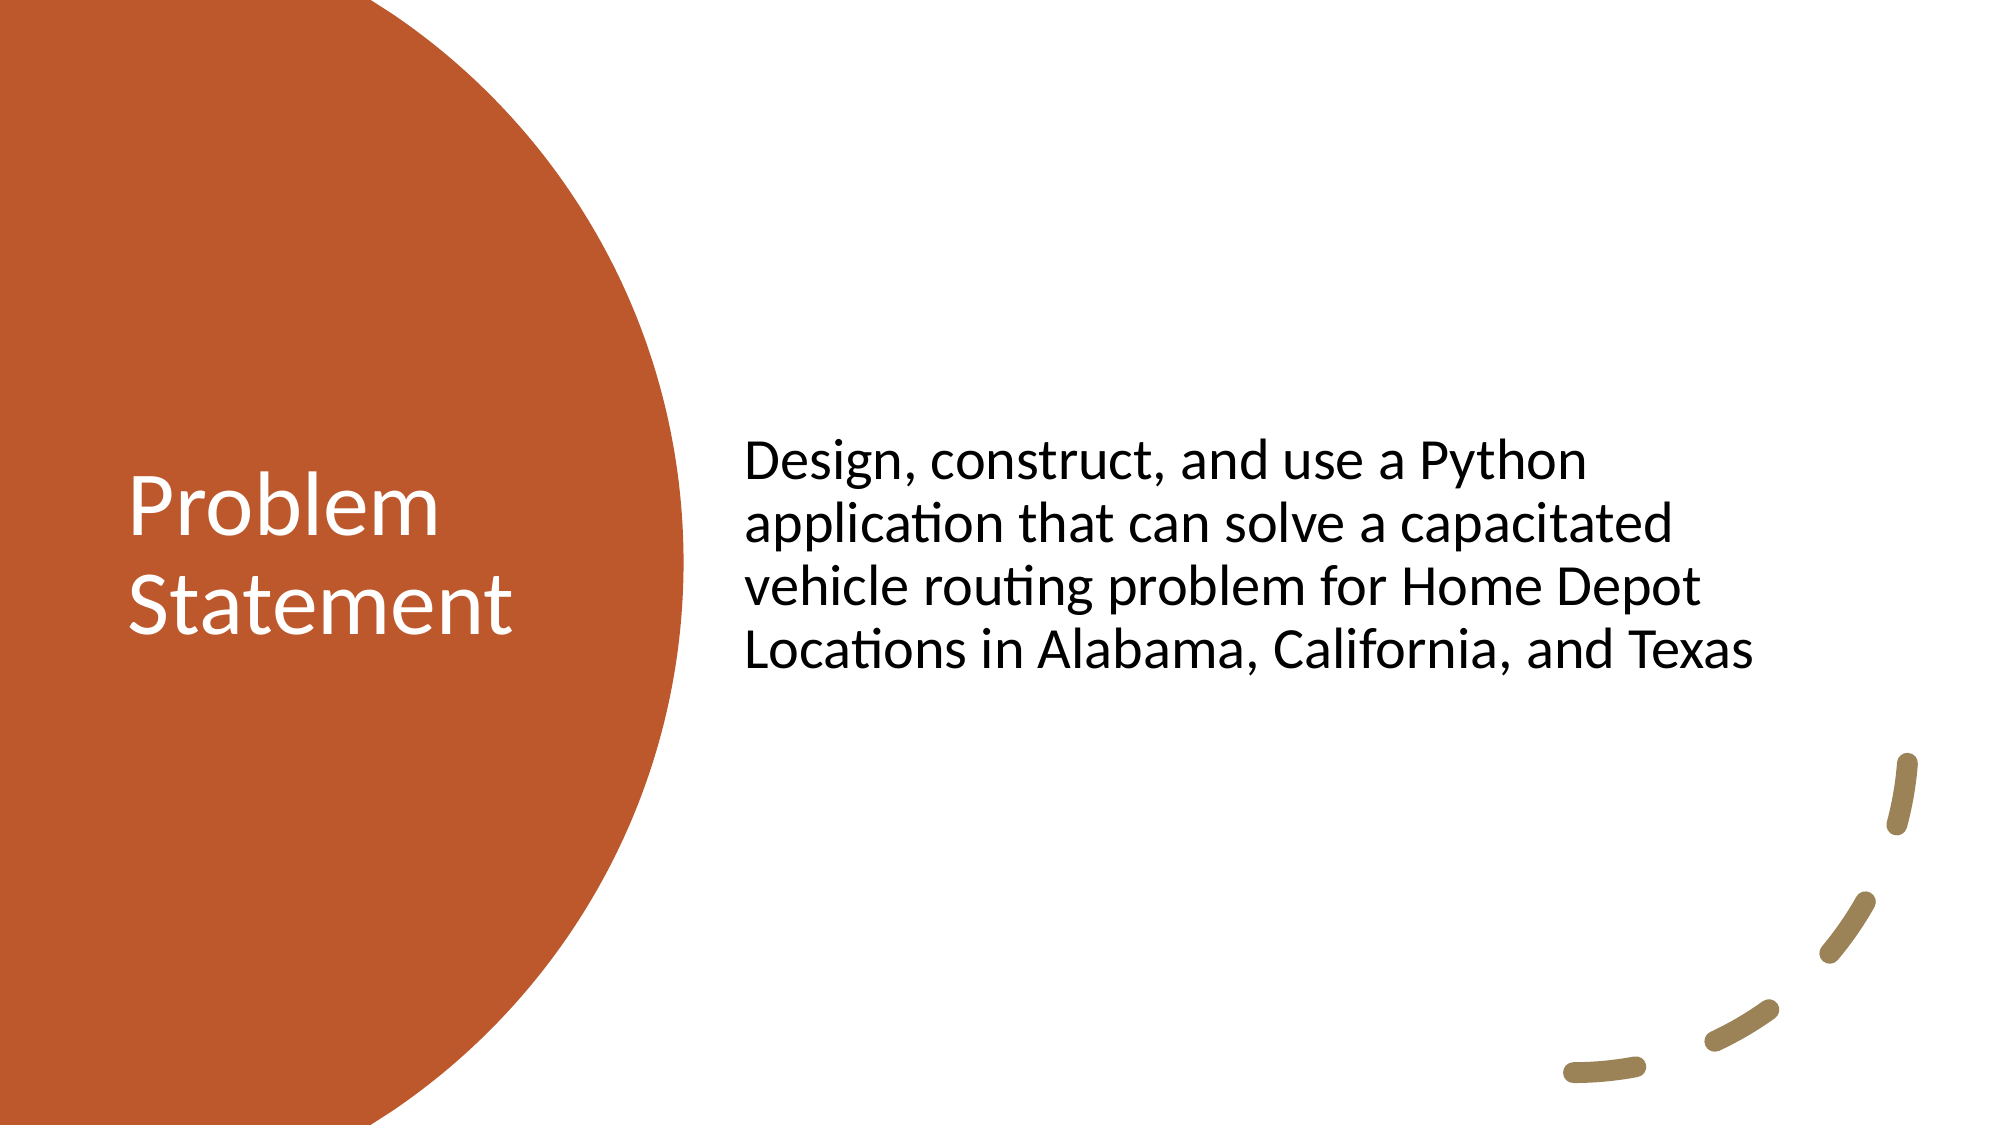

Design, construct, and use a Python application that can solve a capacitated vehicle routing problem for Home Depot Locations in Alabama, California, and Texas
# Problem Statement